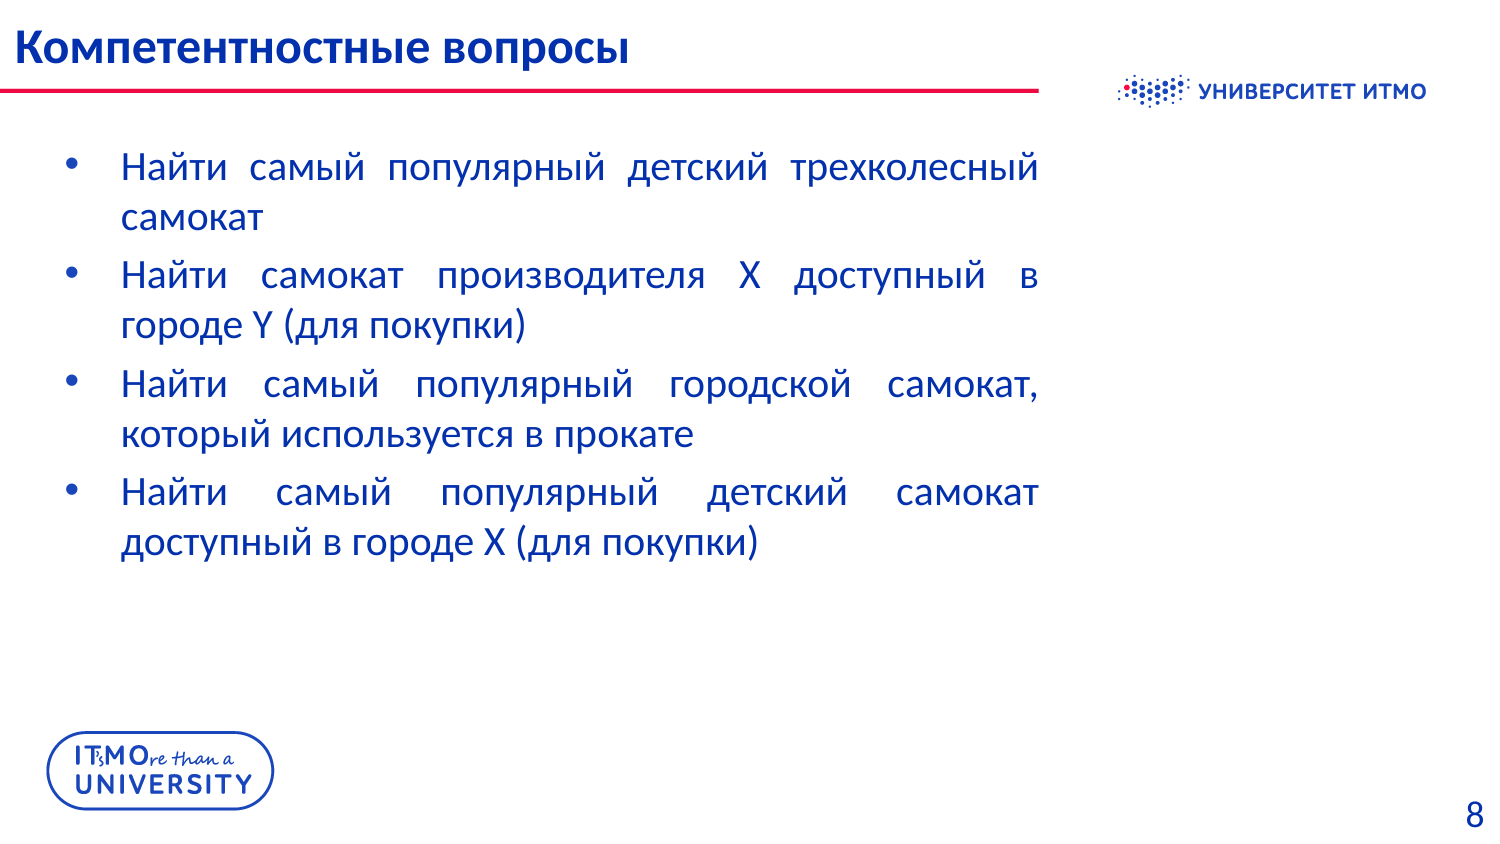

# Компетентностные вопросы
Найти самый популярный детский трехколесный самокат
Найти самокат производителя X доступный в городе Y (для покупки)
Найти самый популярный городской самокат, который используется в прокате
Найти самый популярный детский самокат доступный в городе X (для покупки)

8